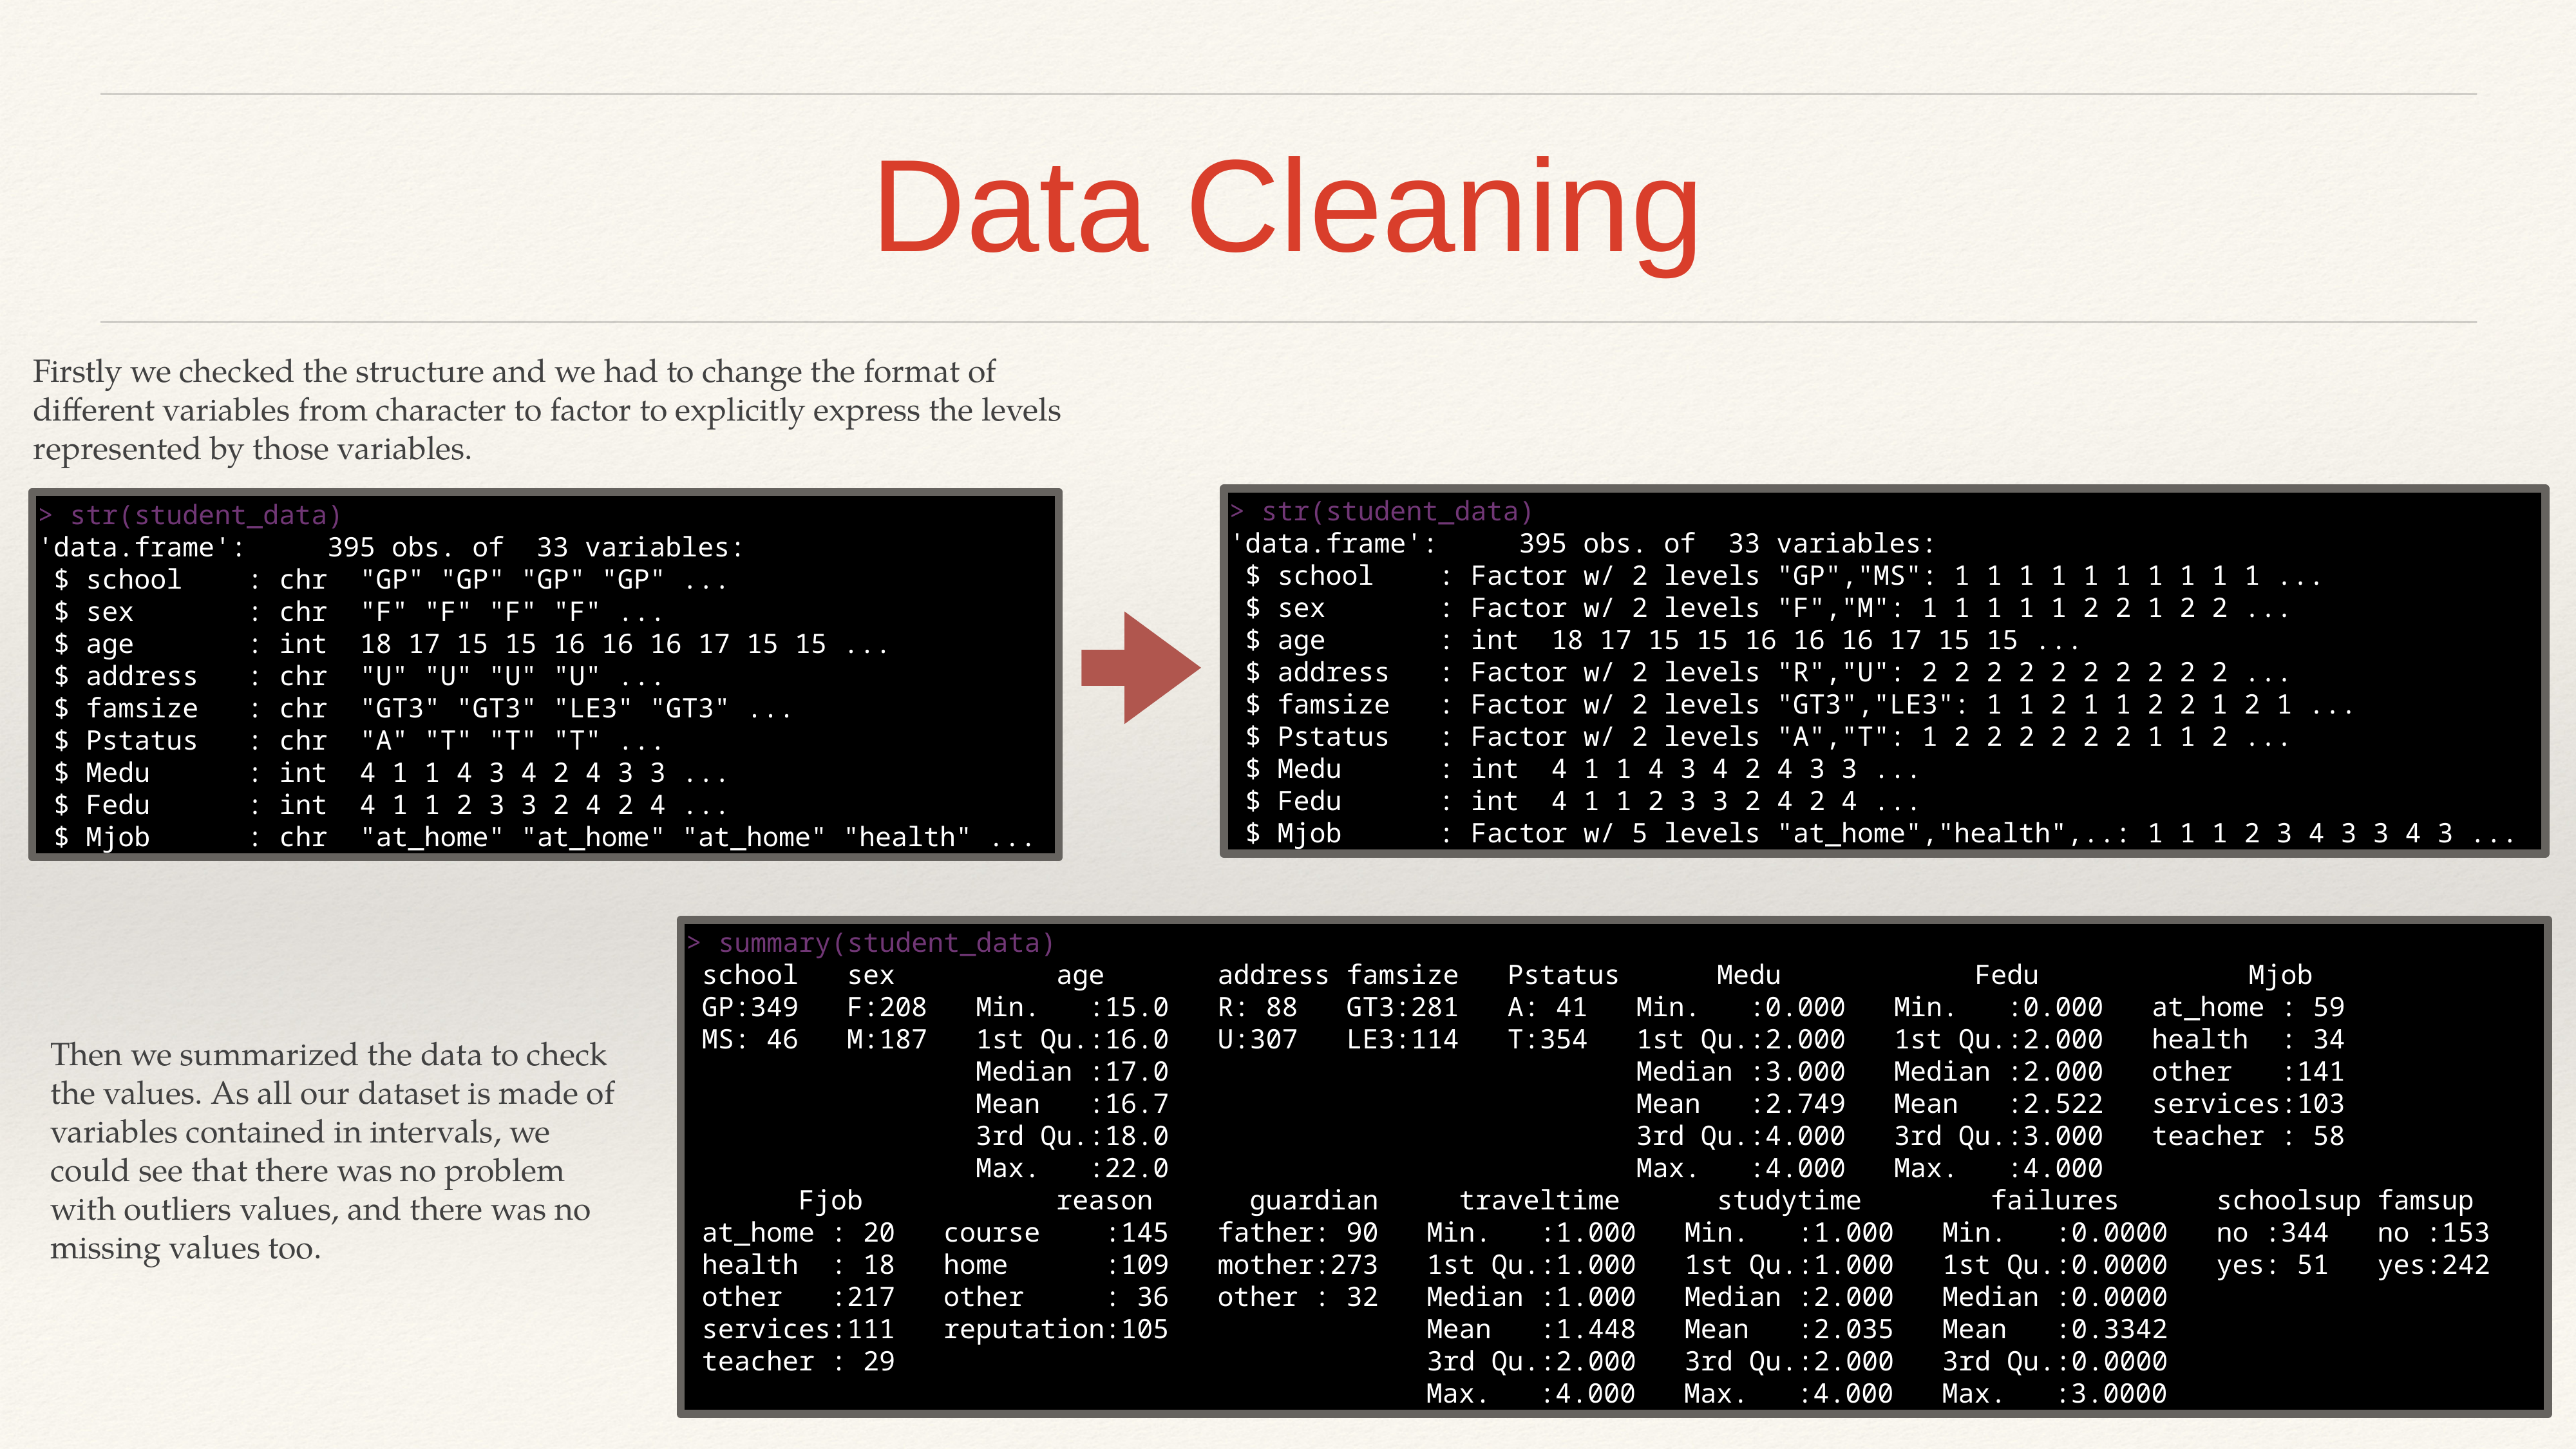

Data Cleaning
Firstly we checked the structure and we had to change the format of different variables from character to factor to explicitly express the levels represented by those variables.
> str(student_data)
'data.frame':	395 obs. of  33 variables:
 $ school    : Factor w/ 2 levels "GP","MS": 1 1 1 1 1 1 1 1 1 1 ...
 $ sex       : Factor w/ 2 levels "F","M": 1 1 1 1 1 2 2 1 2 2 ...
 $ age       : int  18 17 15 15 16 16 16 17 15 15 ...
 $ address   : Factor w/ 2 levels "R","U": 2 2 2 2 2 2 2 2 2 2 ...
 $ famsize   : Factor w/ 2 levels "GT3","LE3": 1 1 2 1 1 2 2 1 2 1 ...
 $ Pstatus   : Factor w/ 2 levels "A","T": 1 2 2 2 2 2 2 1 1 2 ...
 $ Medu      : int  4 1 1 4 3 4 2 4 3 3 ...
 $ Fedu      : int  4 1 1 2 3 3 2 4 2 4 ...
 $ Mjob      : Factor w/ 5 levels "at_home","health",..: 1 1 1 2 3 4 3 3 4 3 ...
> str(student_data)
'data.frame':	395 obs. of  33 variables:
 $ school    : chr  "GP" "GP" "GP" "GP" ...
 $ sex       : chr  "F" "F" "F" "F" ...
 $ age       : int  18 17 15 15 16 16 16 17 15 15 ...
 $ address   : chr  "U" "U" "U" "U" ...
 $ famsize   : chr  "GT3" "GT3" "LE3" "GT3" ...
 $ Pstatus   : chr  "A" "T" "T" "T" ...
 $ Medu      : int  4 1 1 4 3 4 2 4 3 3 ...
 $ Fedu      : int  4 1 1 2 3 3 2 4 2 4 ...
 $ Mjob      : chr  "at_home" "at_home" "at_home" "health" ...

> summary(student_data)
 school   sex          age       address famsize   Pstatus      Medu            Fedu             Mjob
 GP:349   F:208   Min.   :15.0   R: 88   GT3:281   A: 41   Min.   :0.000   Min.   :0.000   at_home : 59
 MS: 46   M:187   1st Qu.:16.0   U:307   LE3:114   T:354   1st Qu.:2.000   1st Qu.:2.000   health  : 34
                  Median :17.0                             Median :3.000   Median :2.000   other   :141
                  Mean   :16.7                             Mean   :2.749   Mean   :2.522   services:103
                  3rd Qu.:18.0                             3rd Qu.:4.000   3rd Qu.:3.000   teacher : 58
                  Max.   :22.0                             Max.   :4.000   Max.   :4.000
       Fjob            reason      guardian     traveltime      studytime        failures      schoolsup famsup
 at_home : 20   course    :145   father: 90   Min.   :1.000   Min.   :1.000   Min.   :0.0000   no :344   no :153
 health  : 18   home      :109   mother:273   1st Qu.:1.000   1st Qu.:1.000   1st Qu.:0.0000   yes: 51   yes:242
 other   :217   other     : 36   other : 32   Median :1.000   Median :2.000   Median :0.0000
 services:111   reputation:105                Mean   :1.448   Mean   :2.035   Mean   :0.3342
 teacher : 29                                 3rd Qu.:2.000   3rd Qu.:2.000   3rd Qu.:0.0000
                                              Max.   :4.000   Max.   :4.000   Max.   :3.0000
Then we summarized the data to check the values. As all our dataset is made of variables contained in intervals, we could see that there was no problem with outliers values, and there was no missing values too.